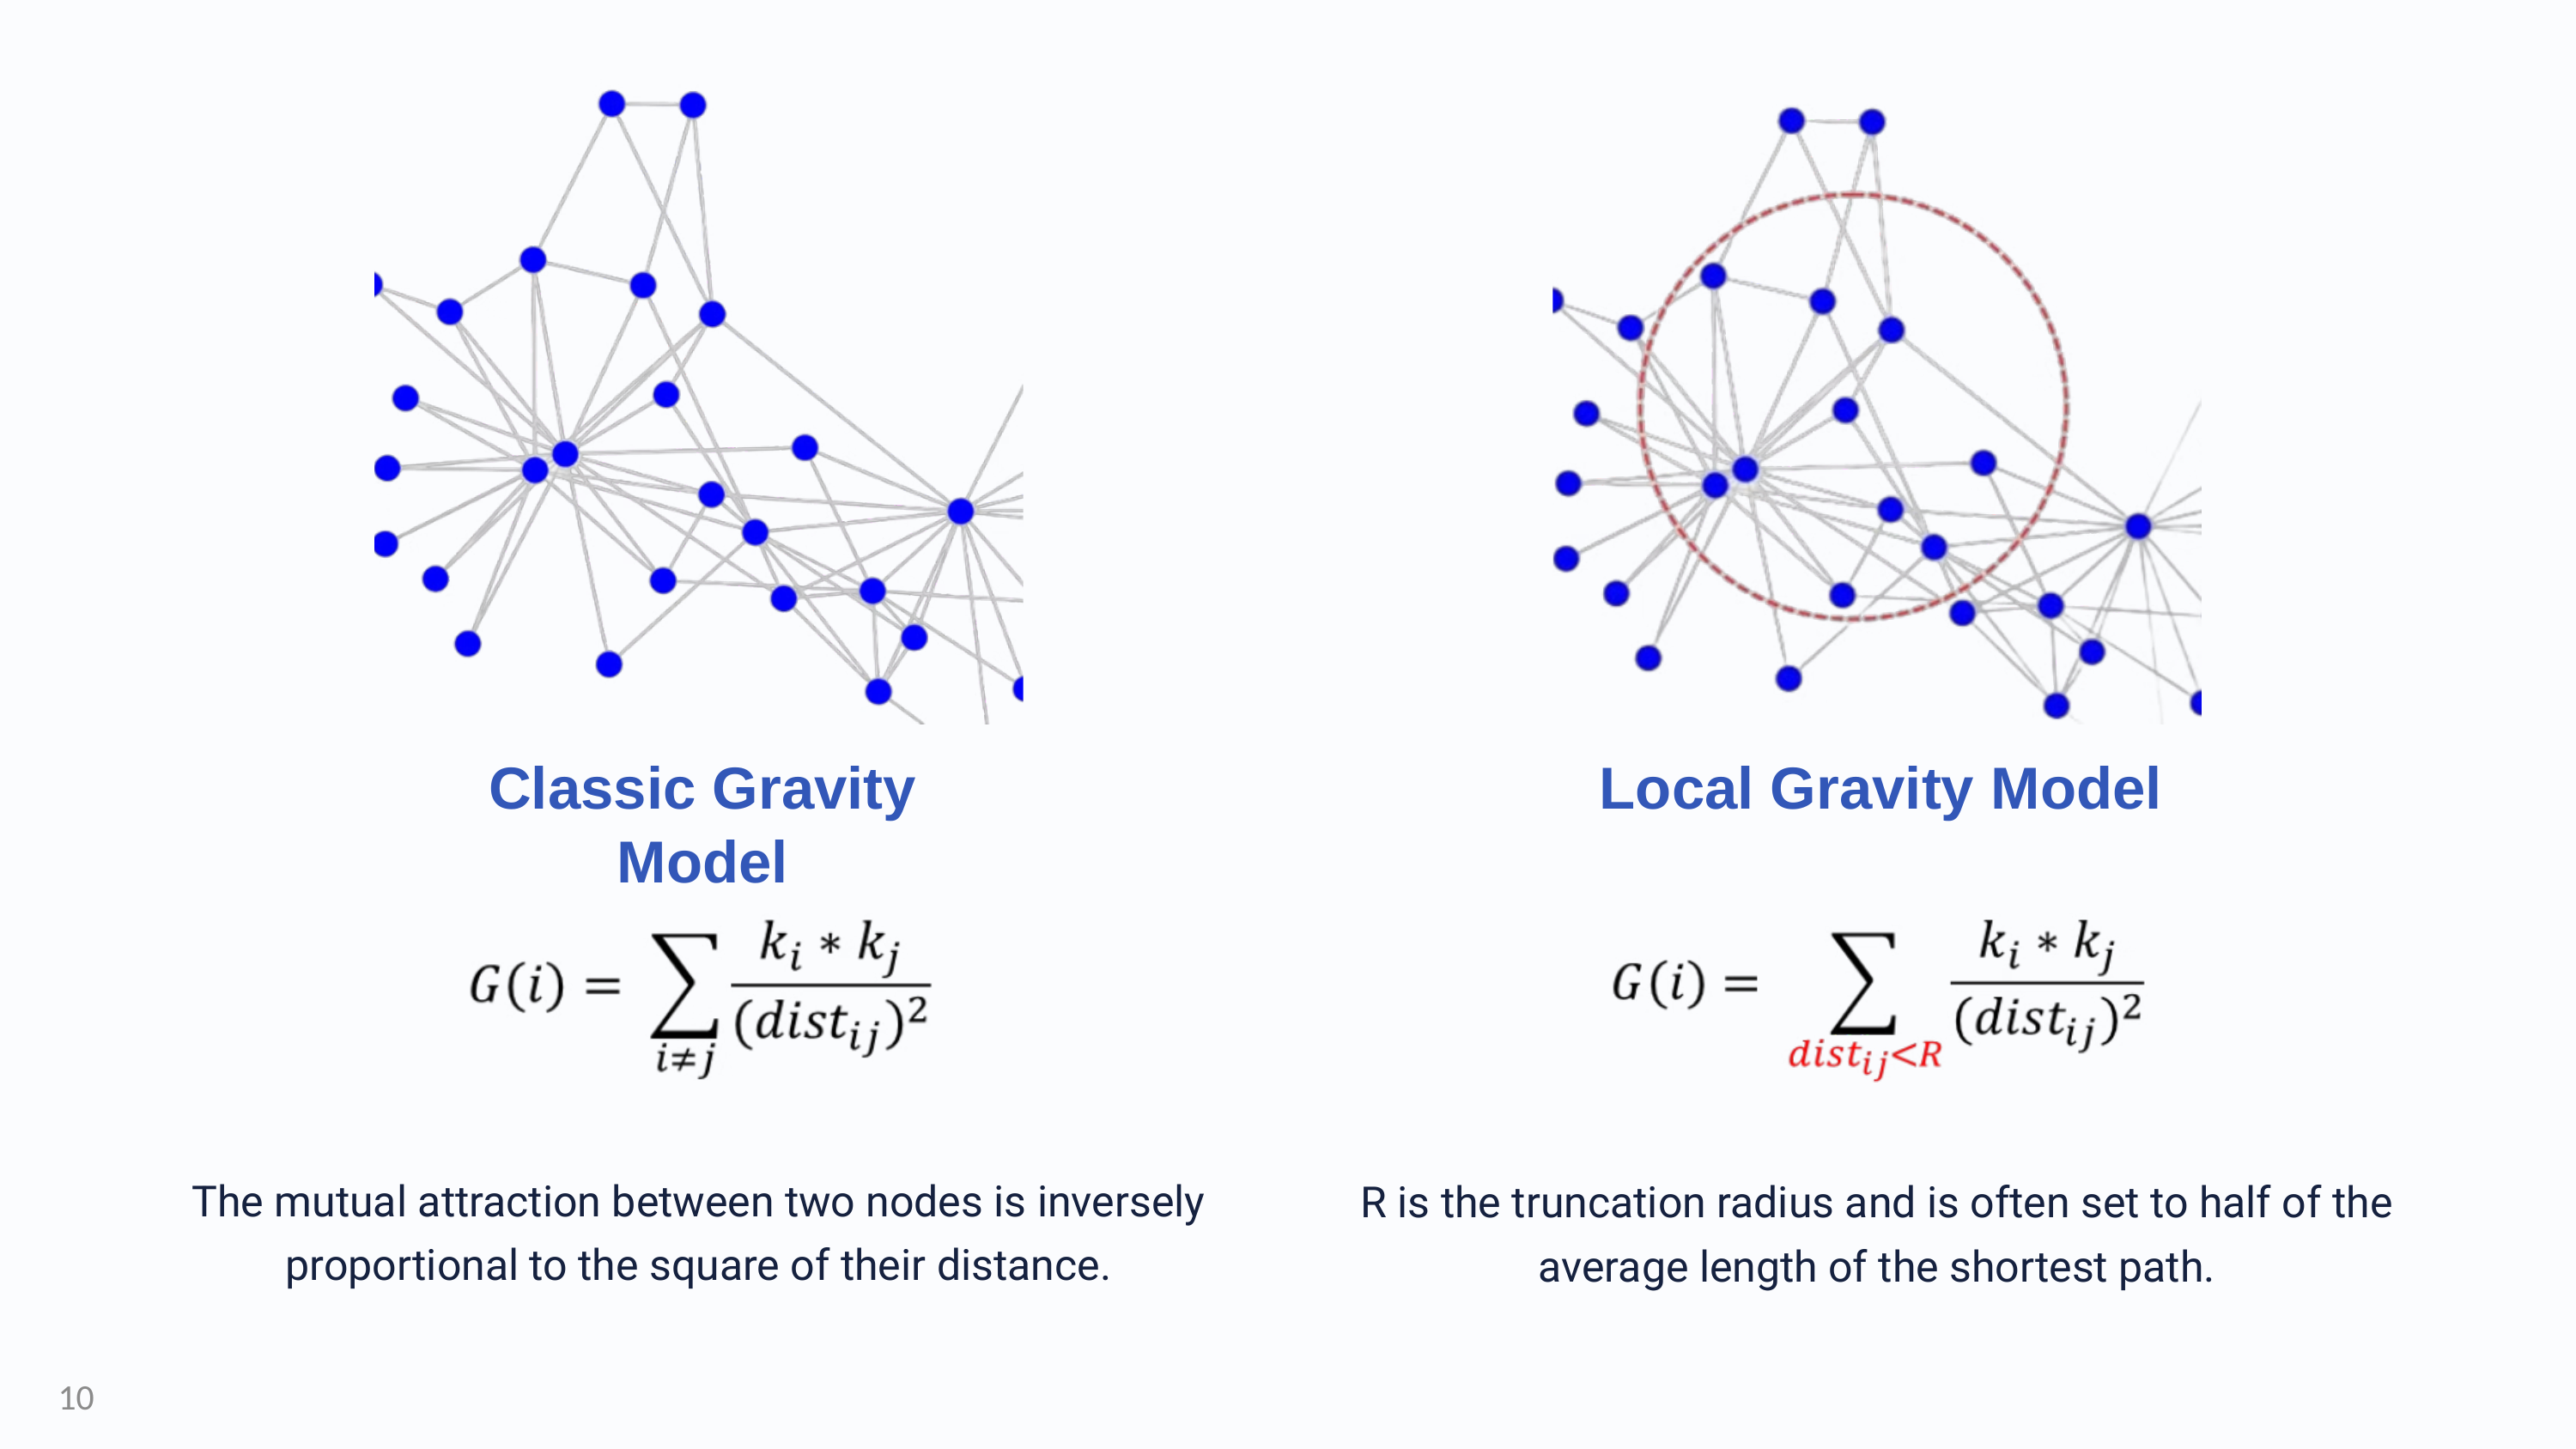

Classic Gravity Model
Local Gravity Model

The mutual attraction between two nodes is inversely proportional to the square of their distance.
R is the truncation radius and is often set to half of the average length of the shortest path.
10